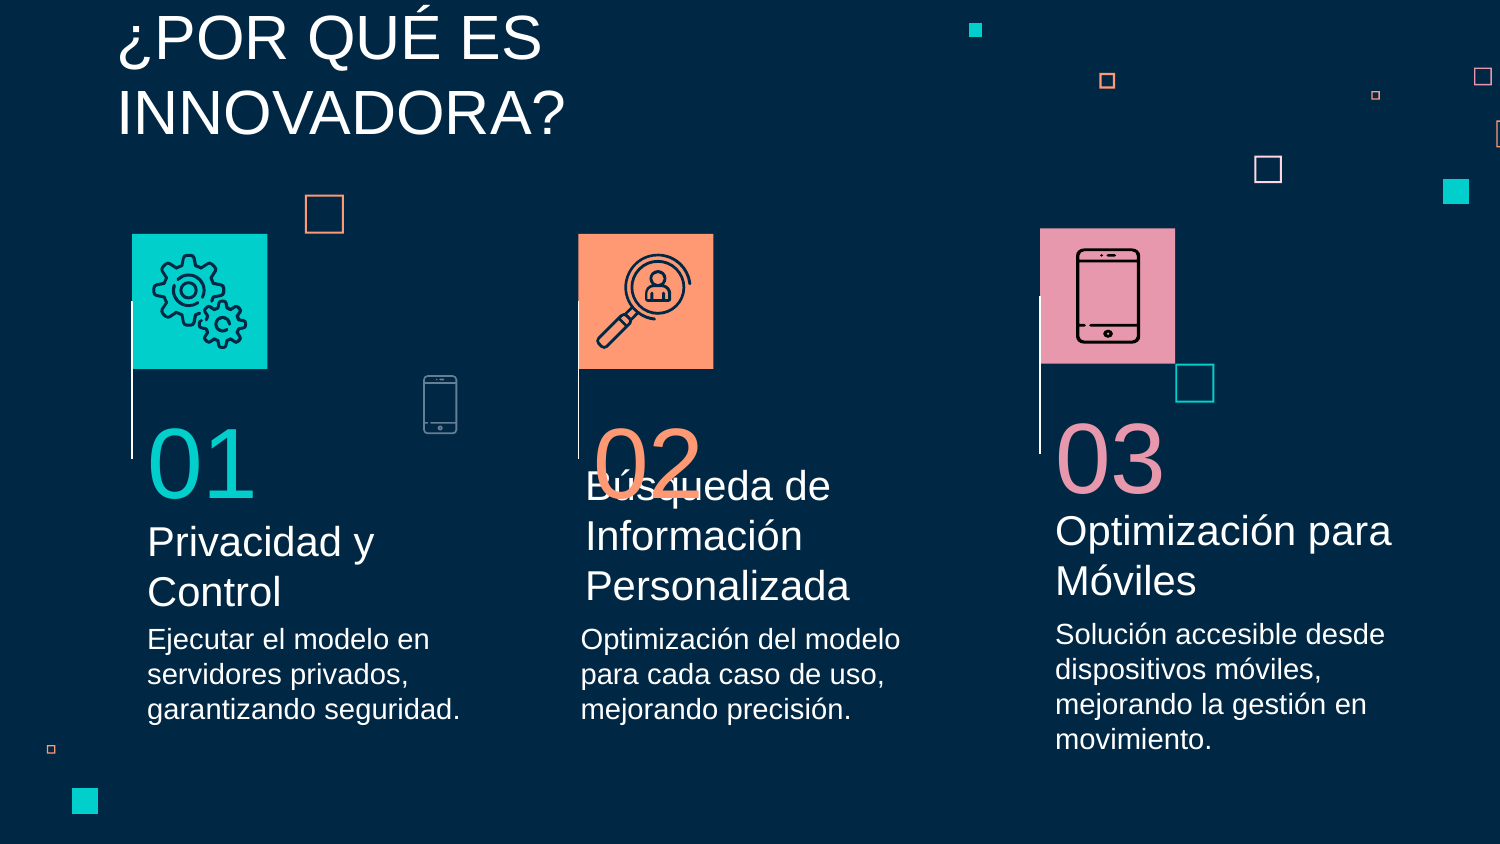

¿POR QUÉ ES INNOVADORA?

03
01
02
Búsqueda de Información Personalizada
Optimización para Móviles
# Privacidad y Control
Solución accesible desde dispositivos móviles, mejorando la gestión en movimiento.
Ejecutar el modelo en servidores privados, garantizando seguridad.

Optimización del modelo para cada caso de uso, mejorando precisión.